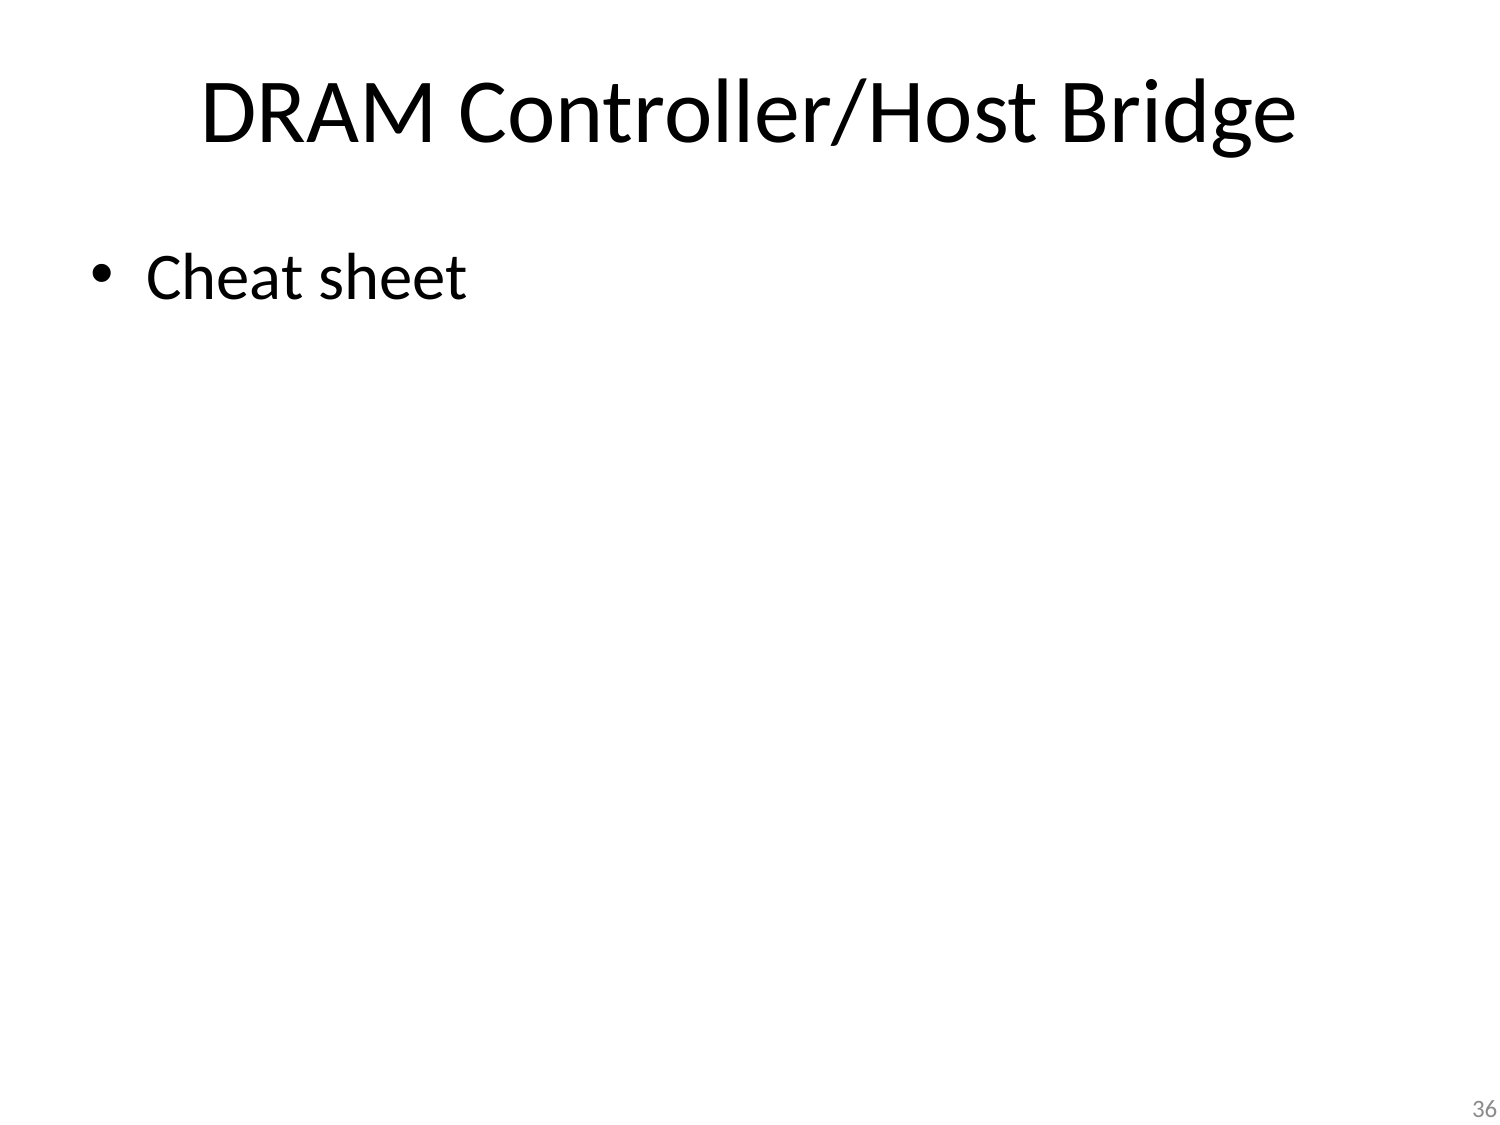

# DRAM Controller/Host Bridge
Cheat sheet
36